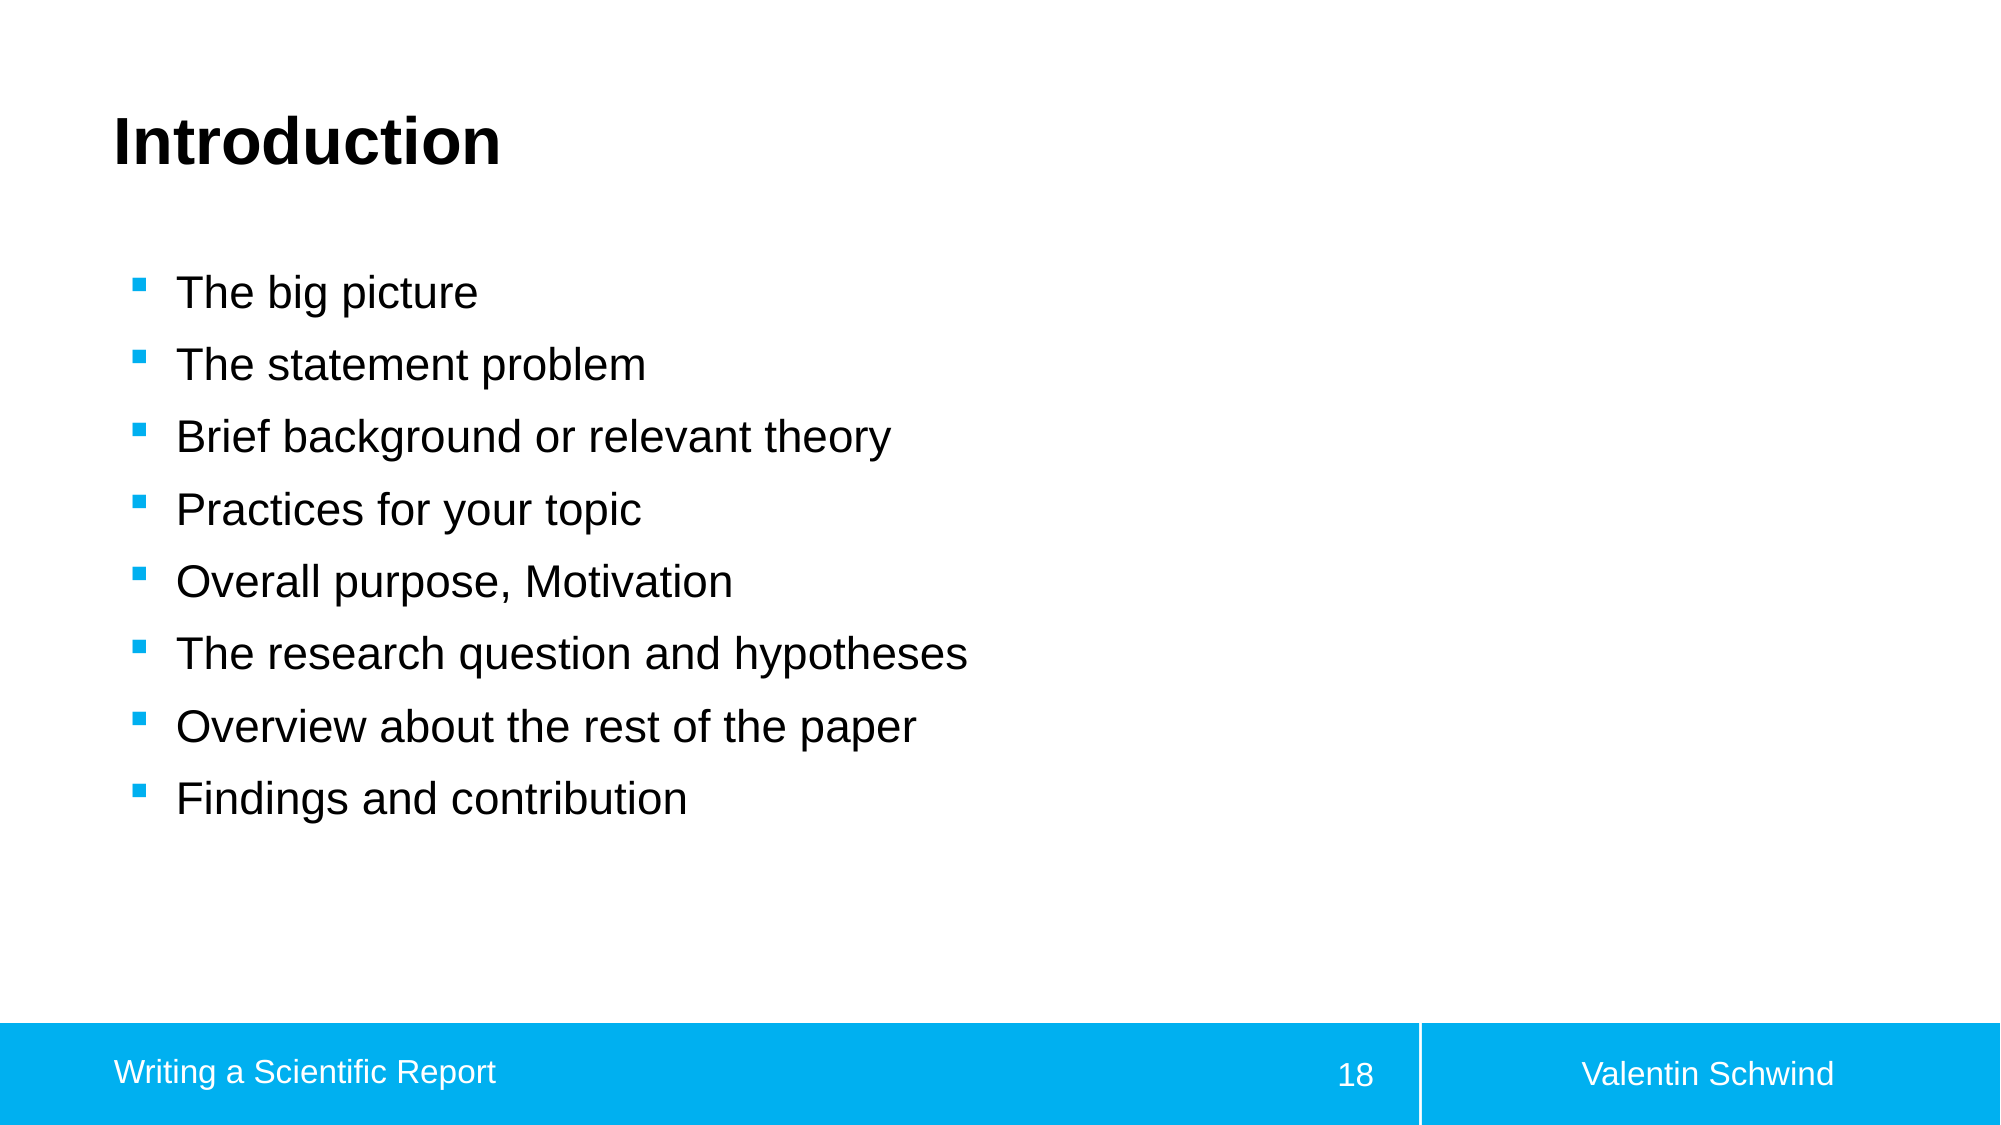

# Introduction

The big picture
The statement problem
Brief background or relevant theory
Practices for your topic
Overall purpose, Motivation
The research question and hypotheses
Overview about the rest of the paper
Findings and contribution

Valentin Schwind
Writing a Scientific Report
18